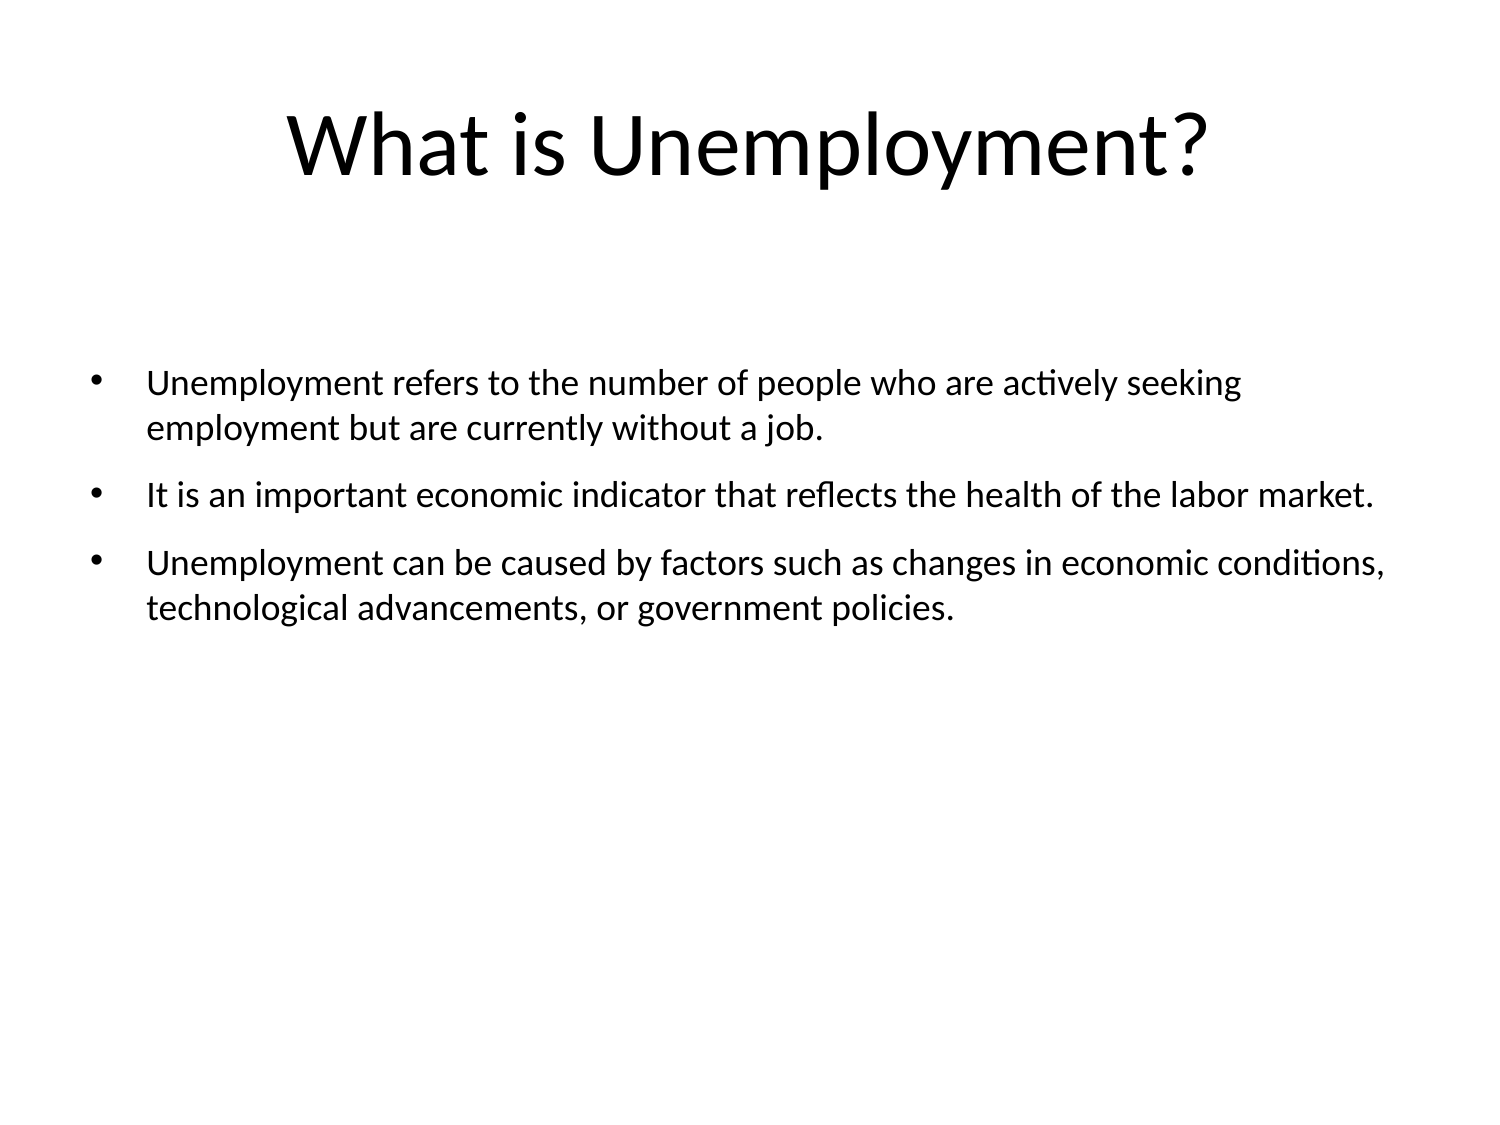

# What is Unemployment?

Unemployment refers to the number of people who are actively seeking employment but are currently without a job.
It is an important economic indicator that reflects the health of the labor market.
Unemployment can be caused by factors such as changes in economic conditions, technological advancements, or government policies.